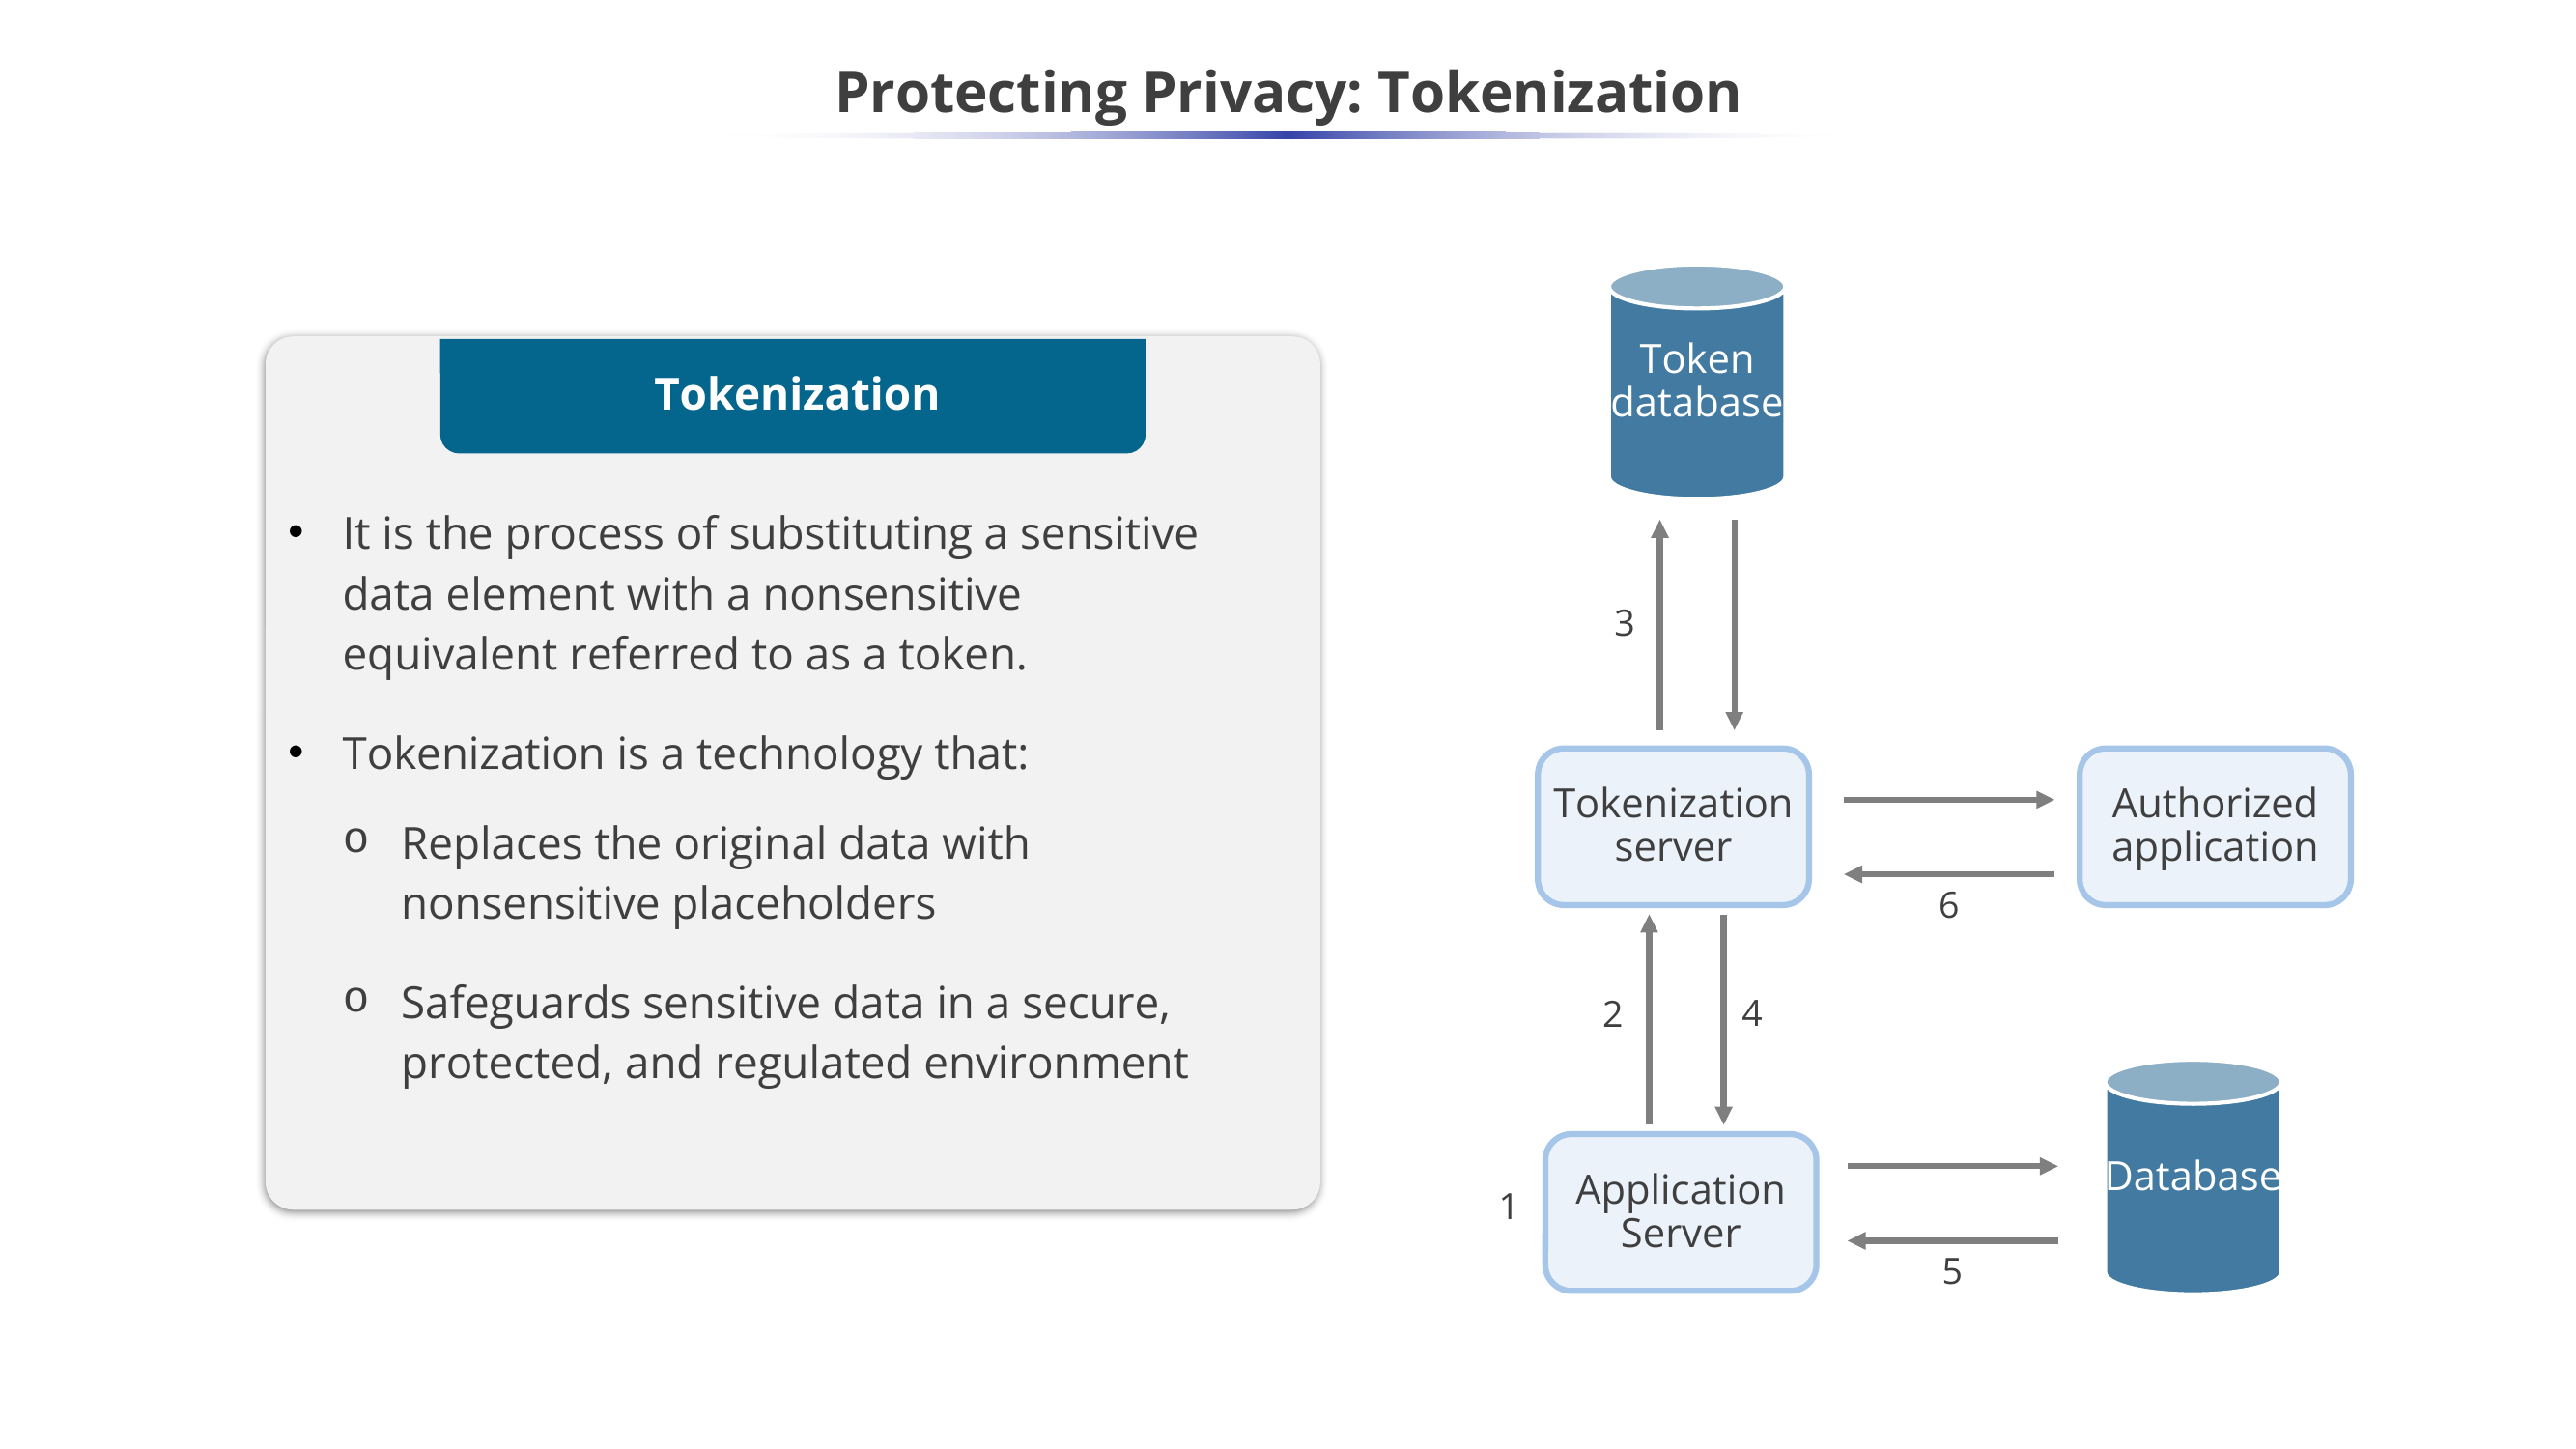

# Protecting Privacy: Tokenization

Token
database
3

Tokenization
server

Authorized
application
6
2
4

Database

Application
Server
5
1

Tokenization
It is the process of substituting a sensitive data element with a nonsensitive equivalent referred to as a token.

Tokenization is a technology that:
Replaces the original data with nonsensitive placeholders

Safeguards sensitive data in a secure, protected, and regulated environment